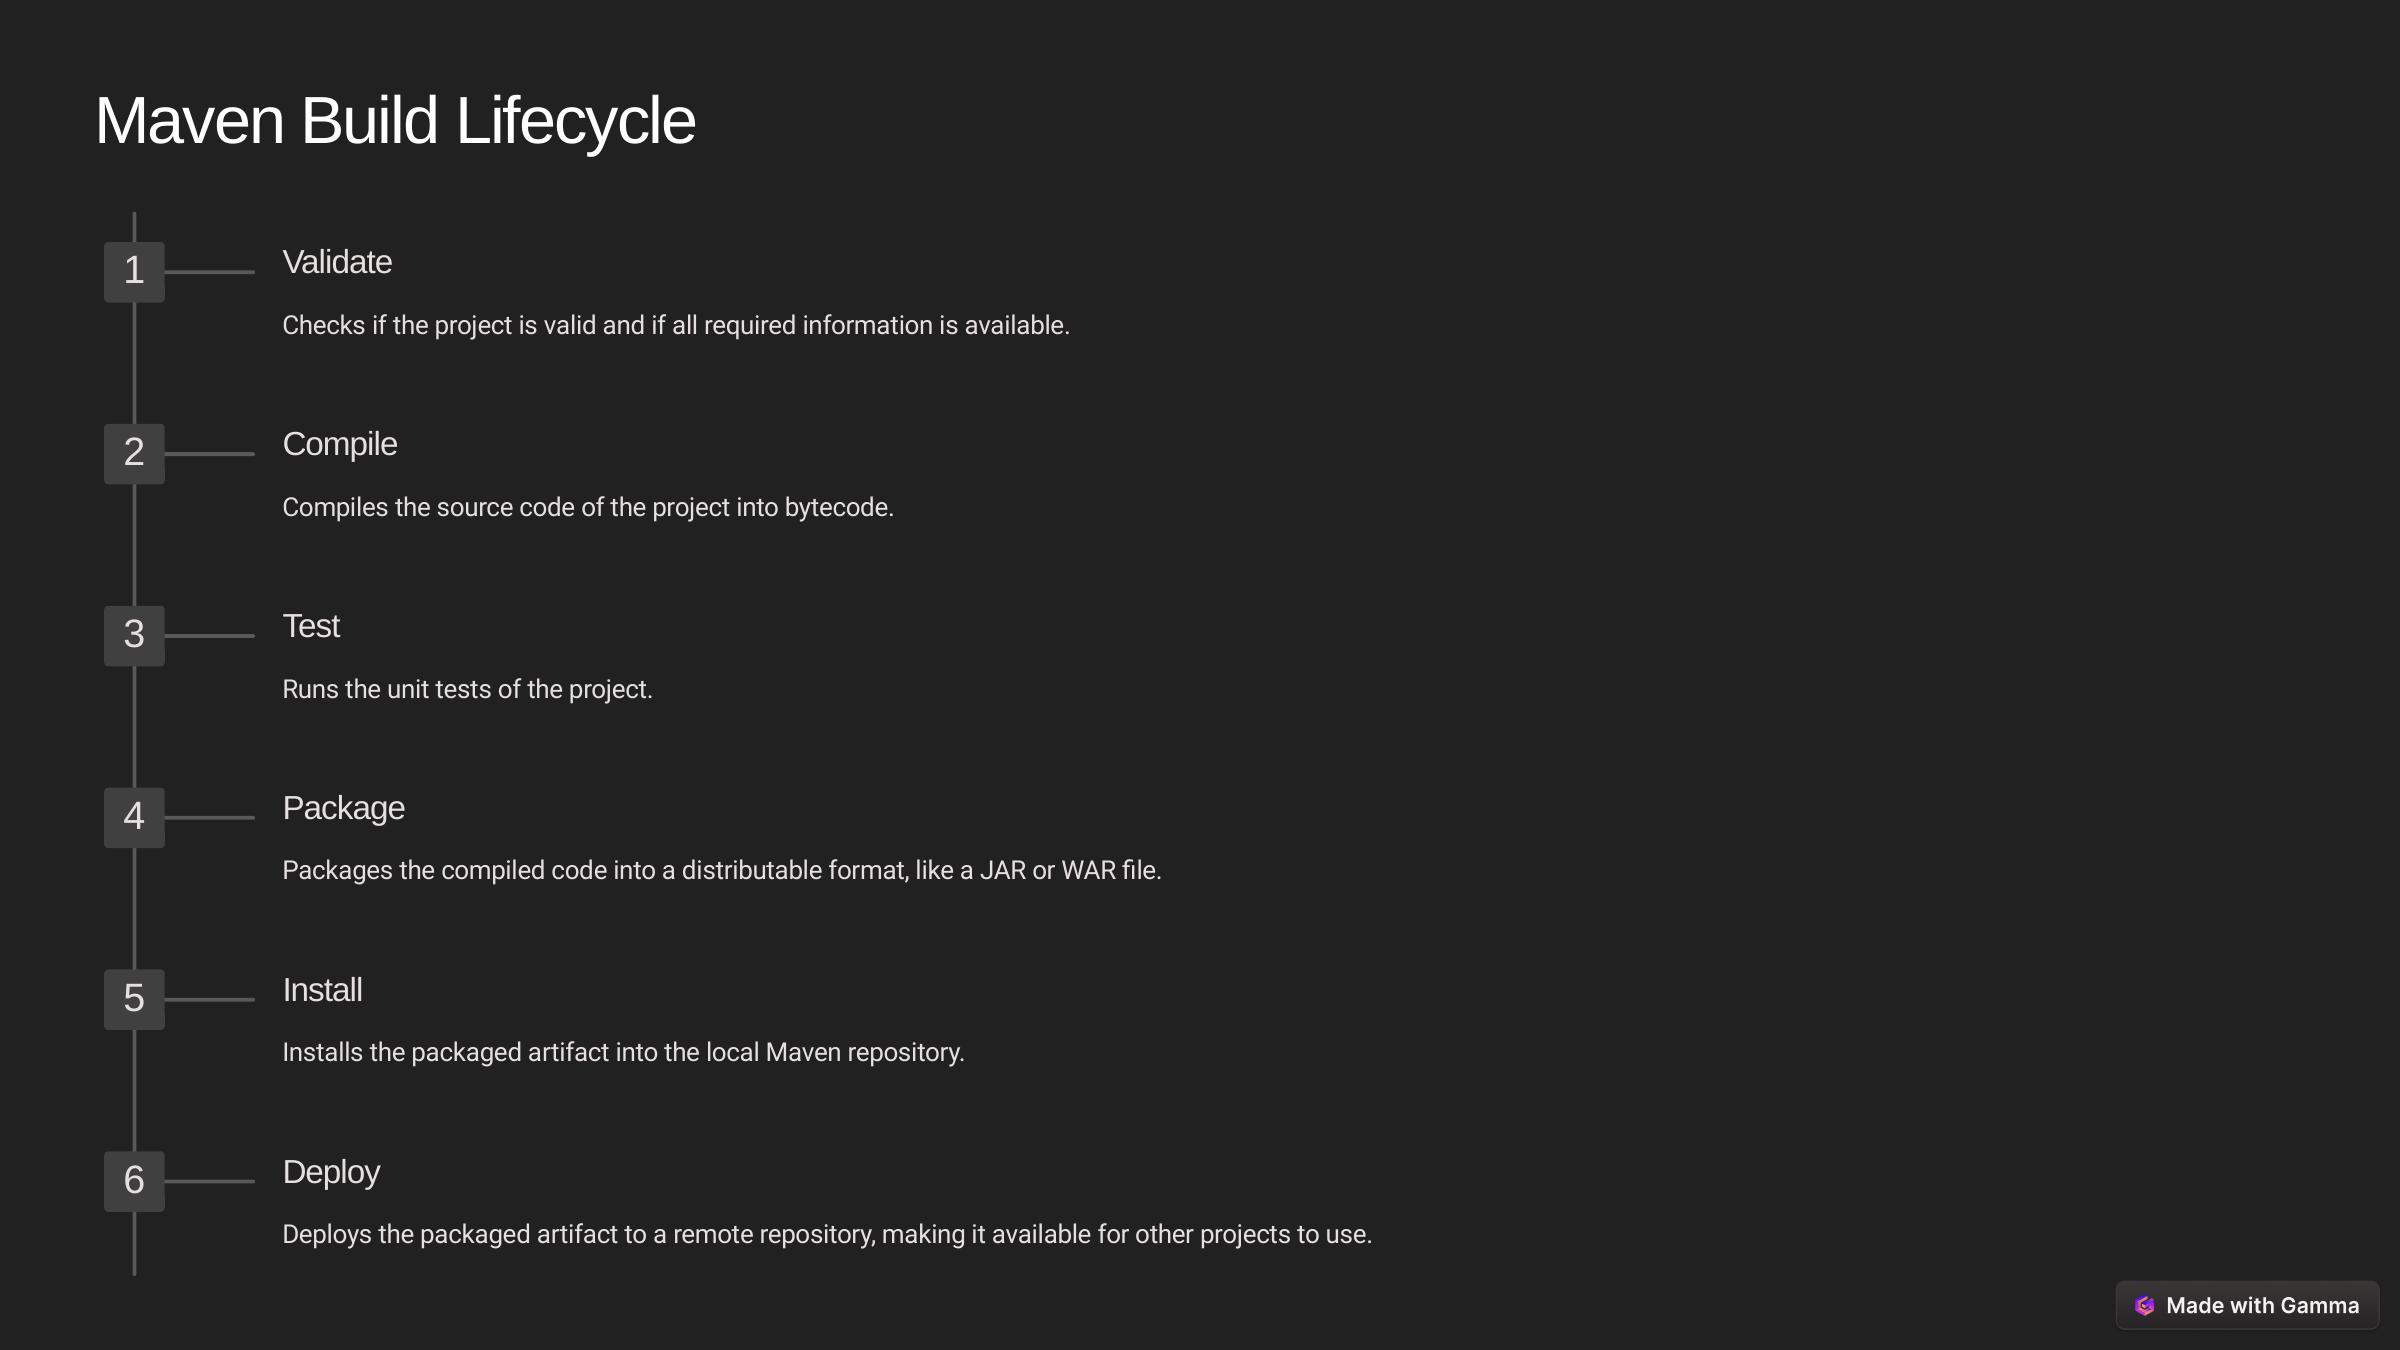

Maven Build Lifecycle

Validate

1

Checks if the project is valid and if all required information is available.
Compile

2

Compiles the source code of the project into bytecode.
Test

3

Runs the unit tests of the project.
Package

4

Packages the compiled code into a distributable format, like a JAR or WAR file.
Install

5

Installs the packaged artifact into the local Maven repository.
Deploy

6

Deploys the packaged artifact to a remote repository, making it available for other projects to use.